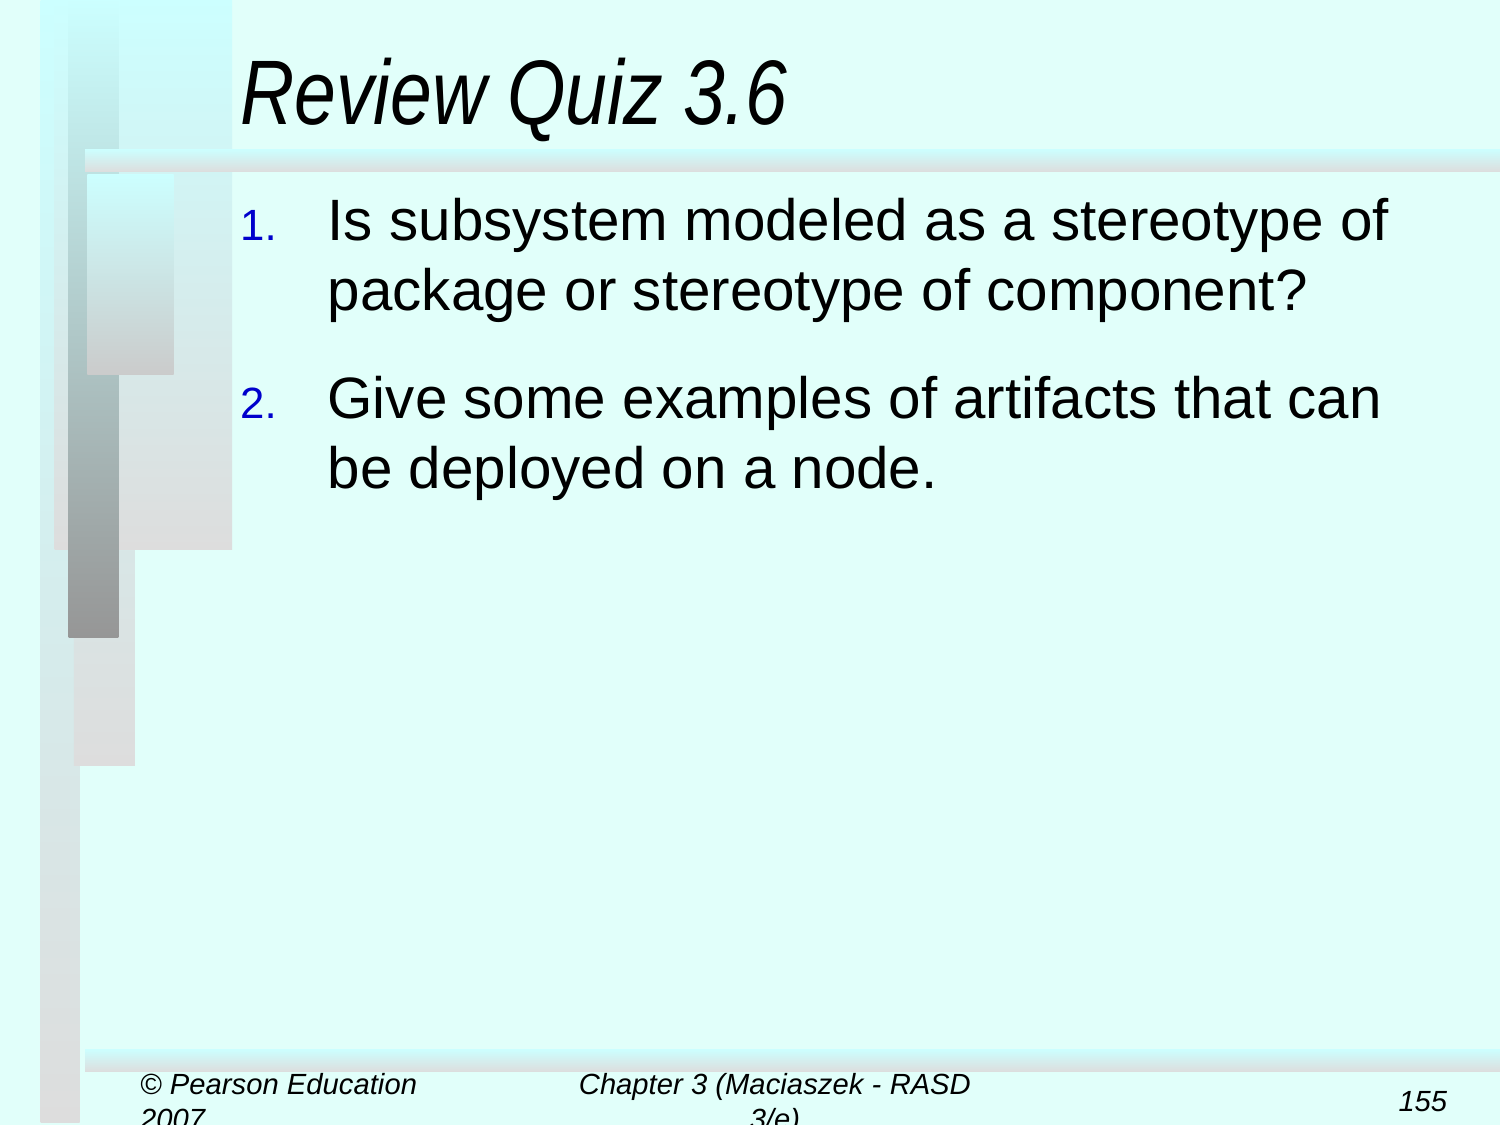

# Review Quiz 3.6
Is subsystem modeled as a stereotype of package or stereotype of component?
Give some examples of artifacts that can be deployed on a node.
© Pearson Education 2007
Chapter 3 (Maciaszek - RASD 3/e)
155